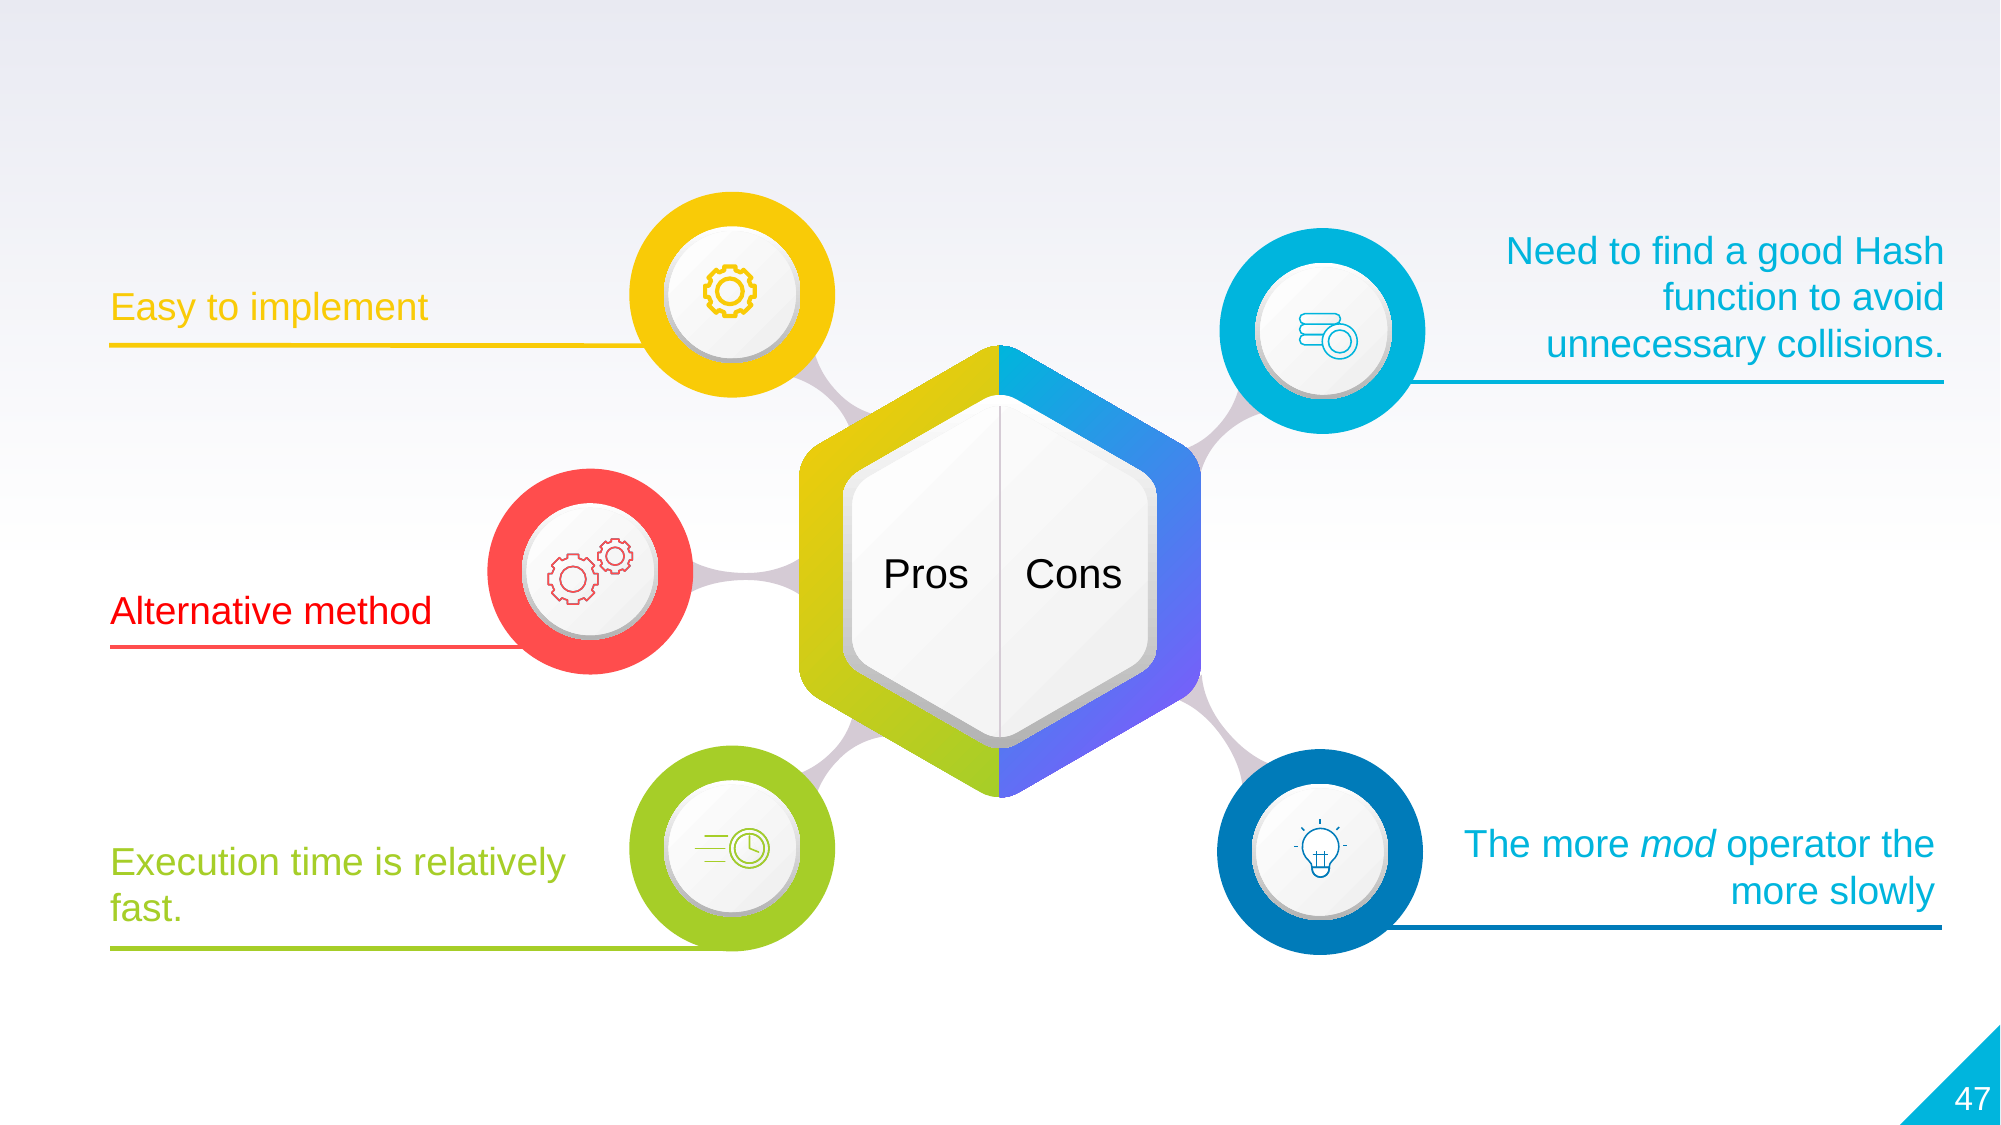

Need to find a good Hash function to avoid unnecessary collisions.

Easy to implement

Pros
Cons

Alternative method

The more mod operator the more slowly

Execution time is relatively fast.
47